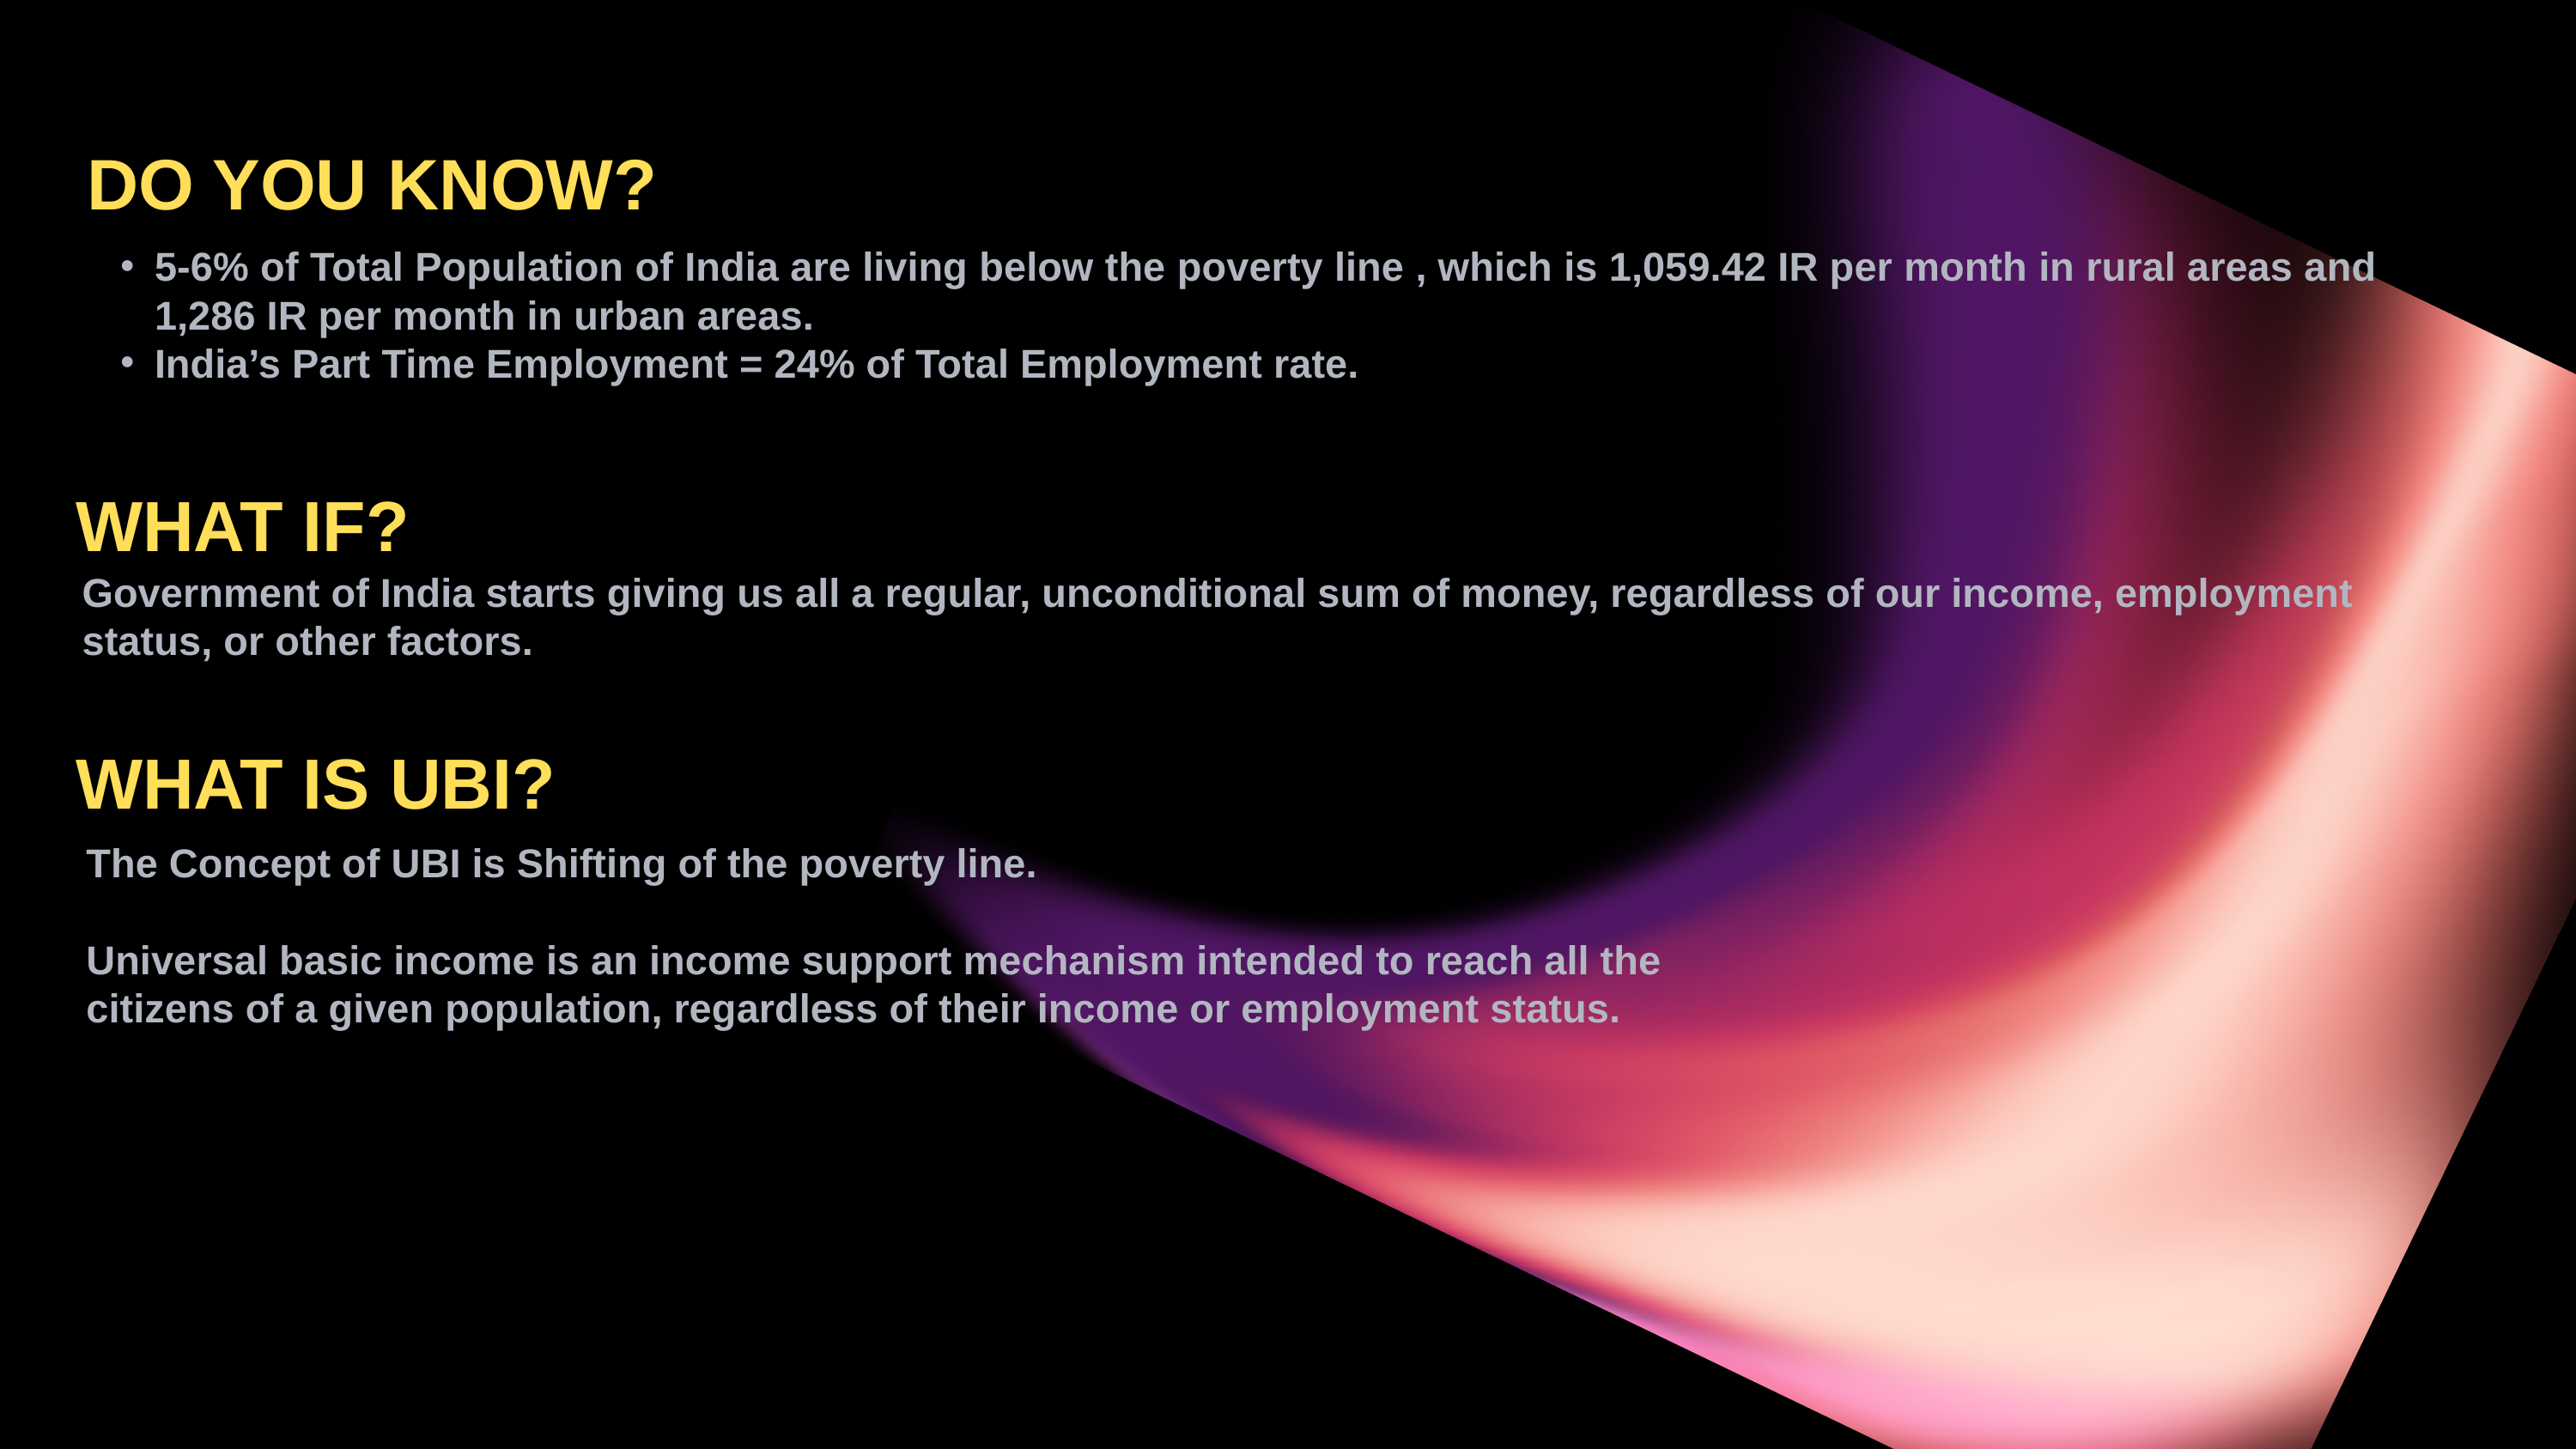

DO YOU KNOW?
5-6% of Total Population of India are living below the poverty line , which is 1,059.42 IR per month in rural areas and 1,286 IR per month in urban areas.
India’s Part Time Employment = 24% of Total Employment rate.
WHAT IF?
Government of India starts giving us all a regular, unconditional sum of money, regardless of our income, employment status, or other factors.
WHAT IS UBI?
The Concept of UBI is Shifting of the poverty line.

Universal basic income is an income support mechanism intended to reach all the citizens of a given population, regardless of their income or employment status.